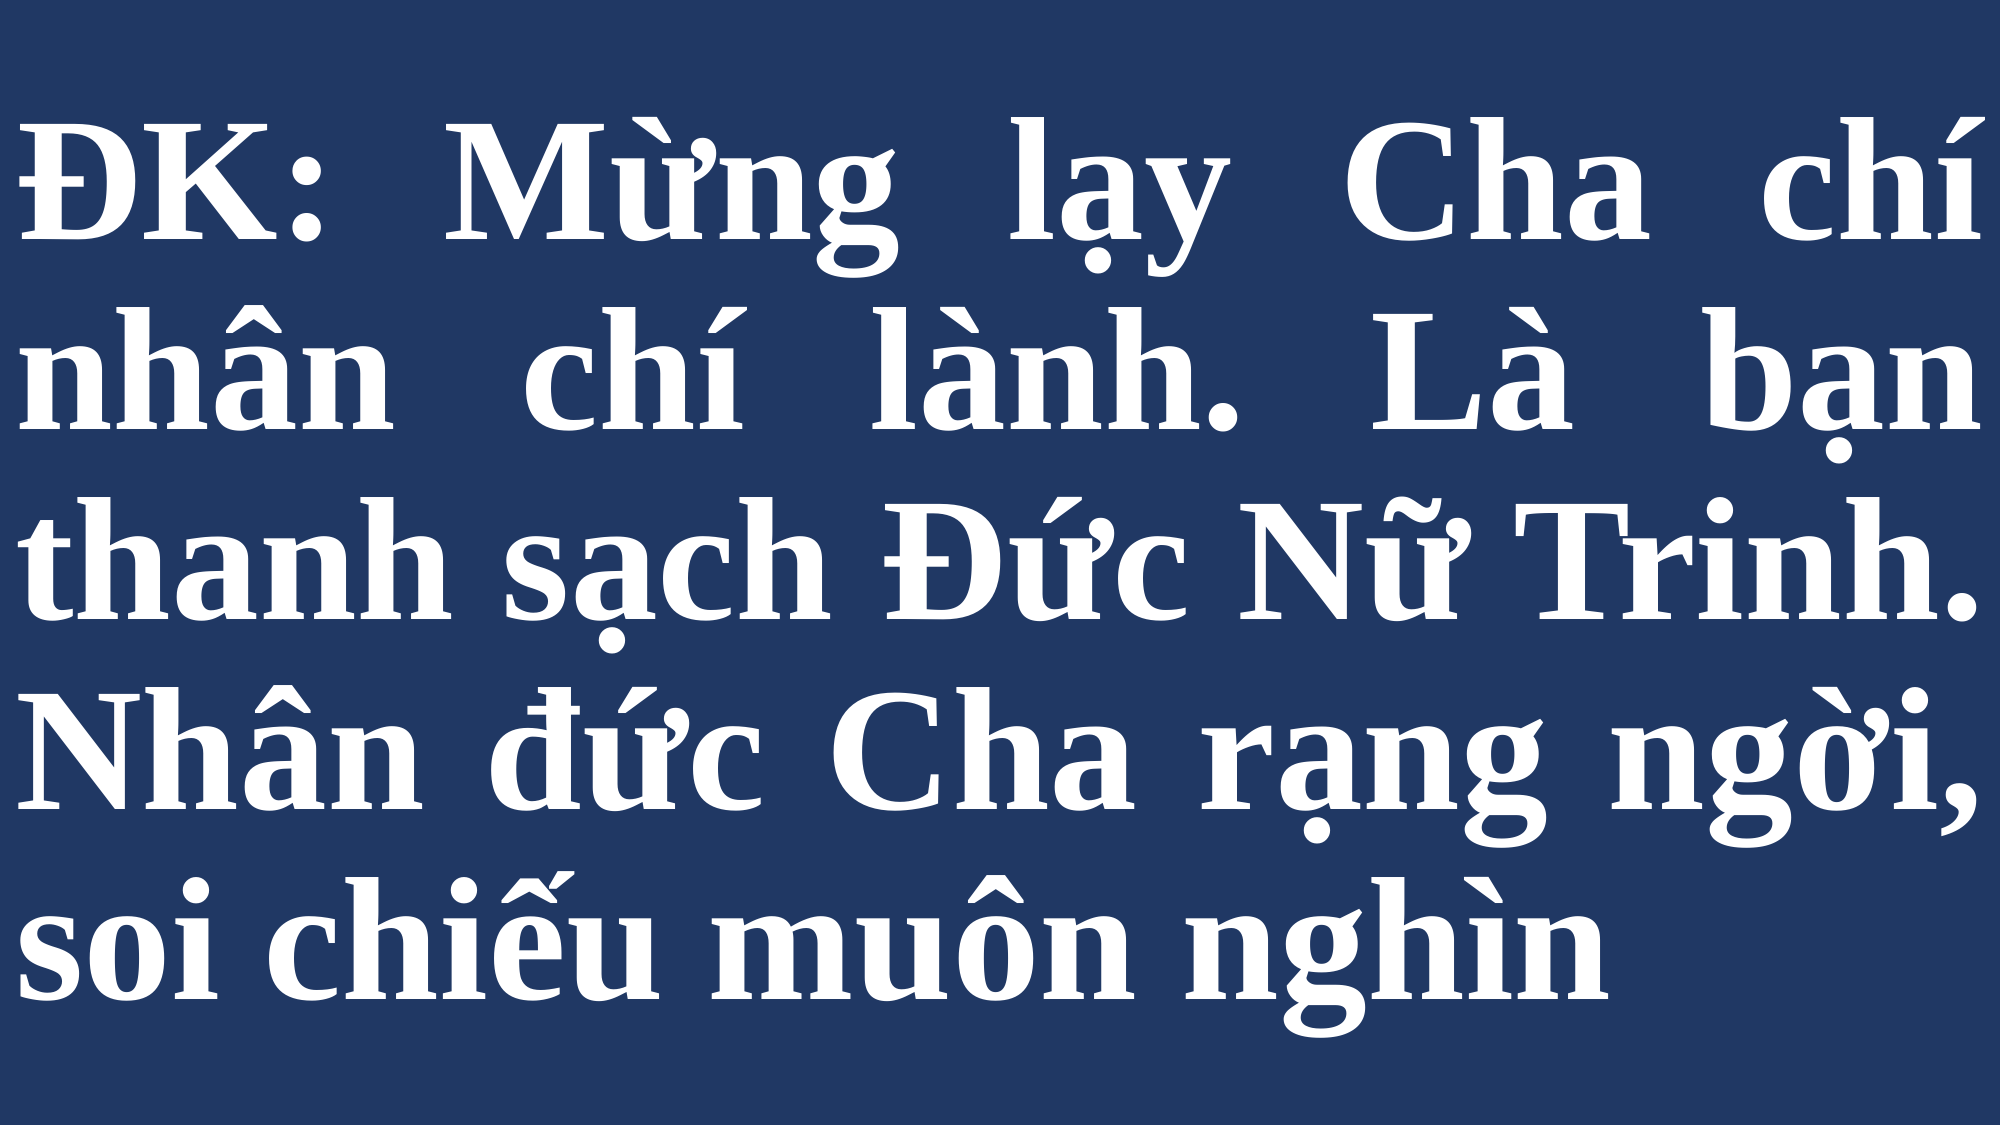

# ĐK: Mừng lạy Cha chí nhân chí lành. Là bạn thanh sạch Đức Nữ Trinh. Nhân đức Cha rạng ngời, soi chiếu muôn nghìn